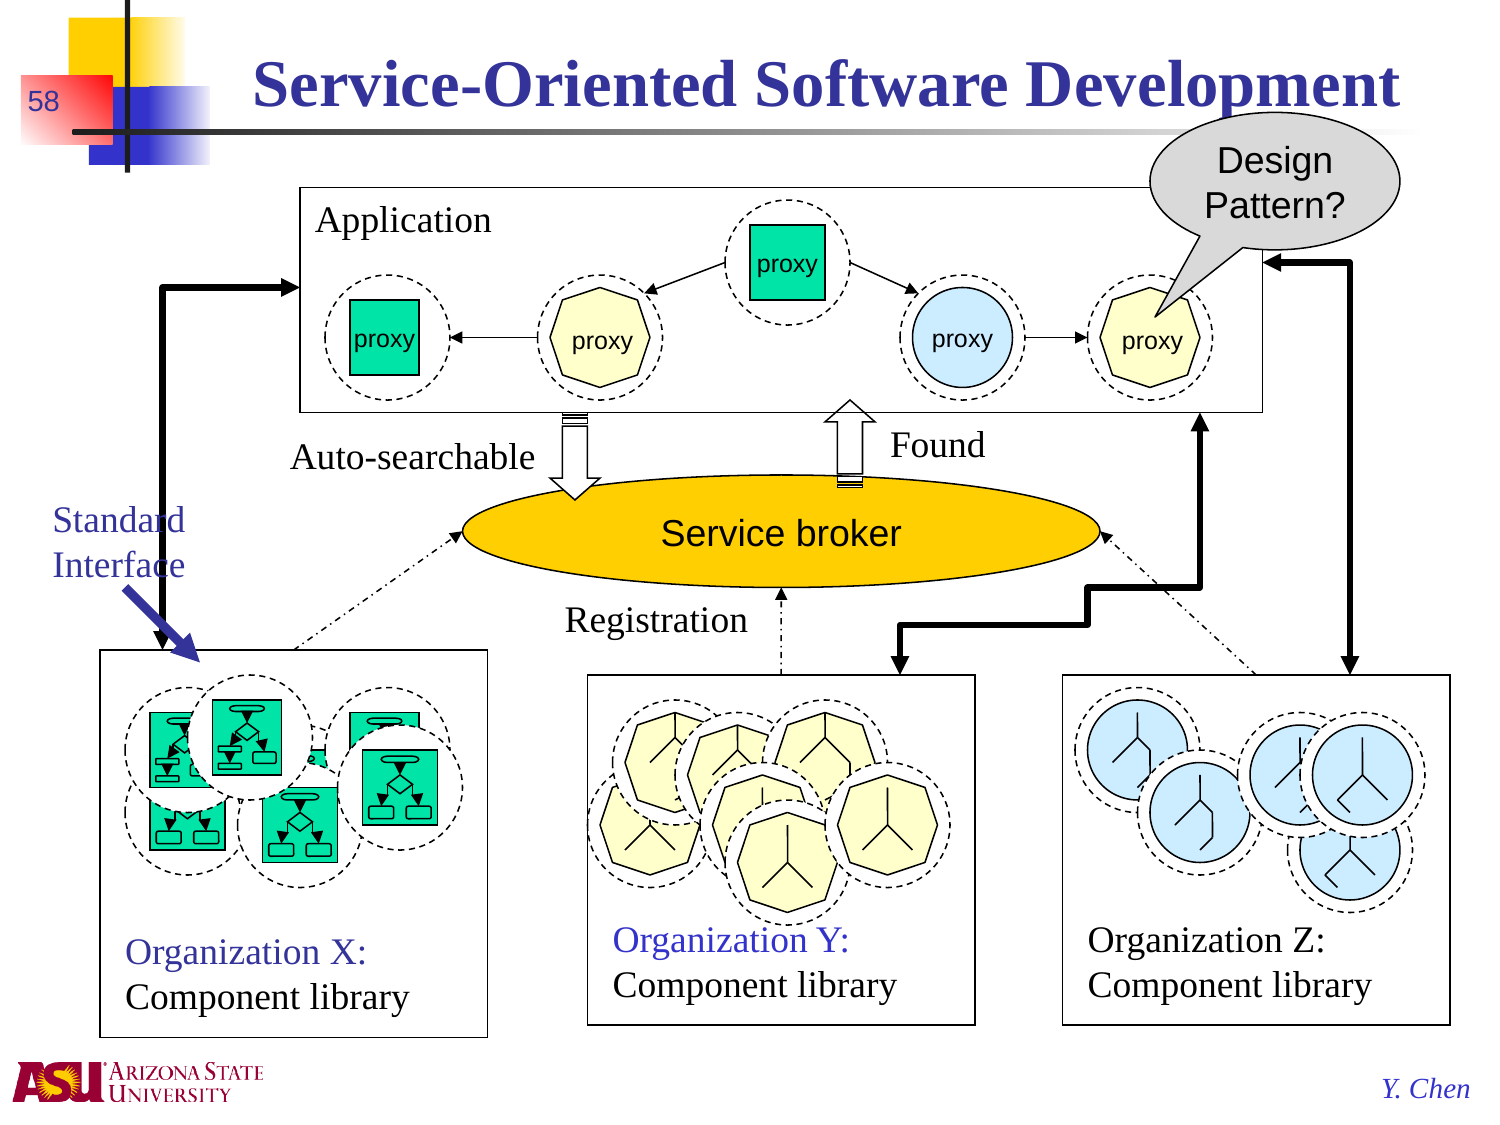

# Service-Oriented Software Development
58
Design Pattern?

Application

proxy

proxy

 proxy

proxy

 proxy

Found

Auto-searchable

Service broker
Standard
Interface

Registration

Organization Y:
Component library
Organization Z:
Component library
Organization X:
Component library